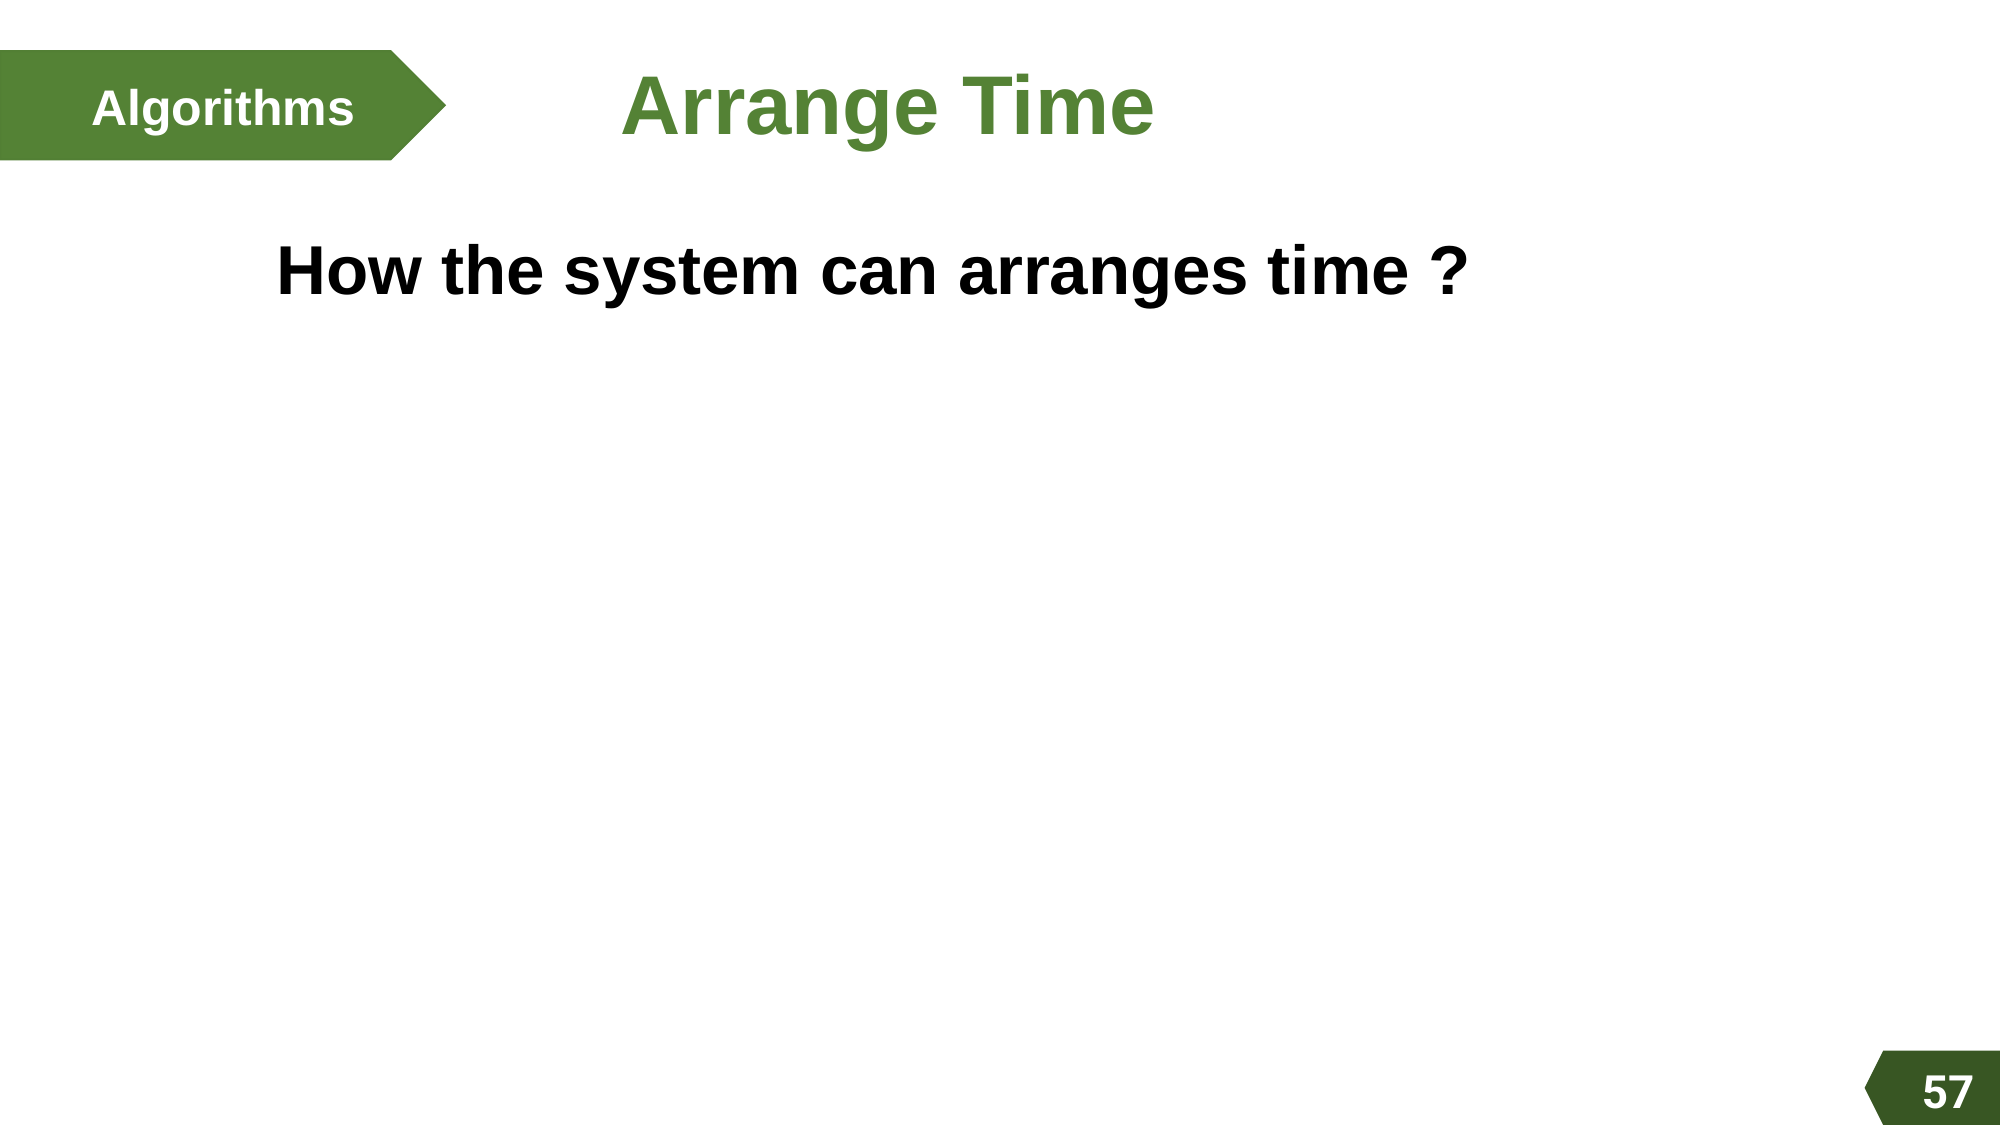

Algorithms
Algorithms
Arrange Time

Algorithms
Algorithms
# How the system can arranges time ?

57